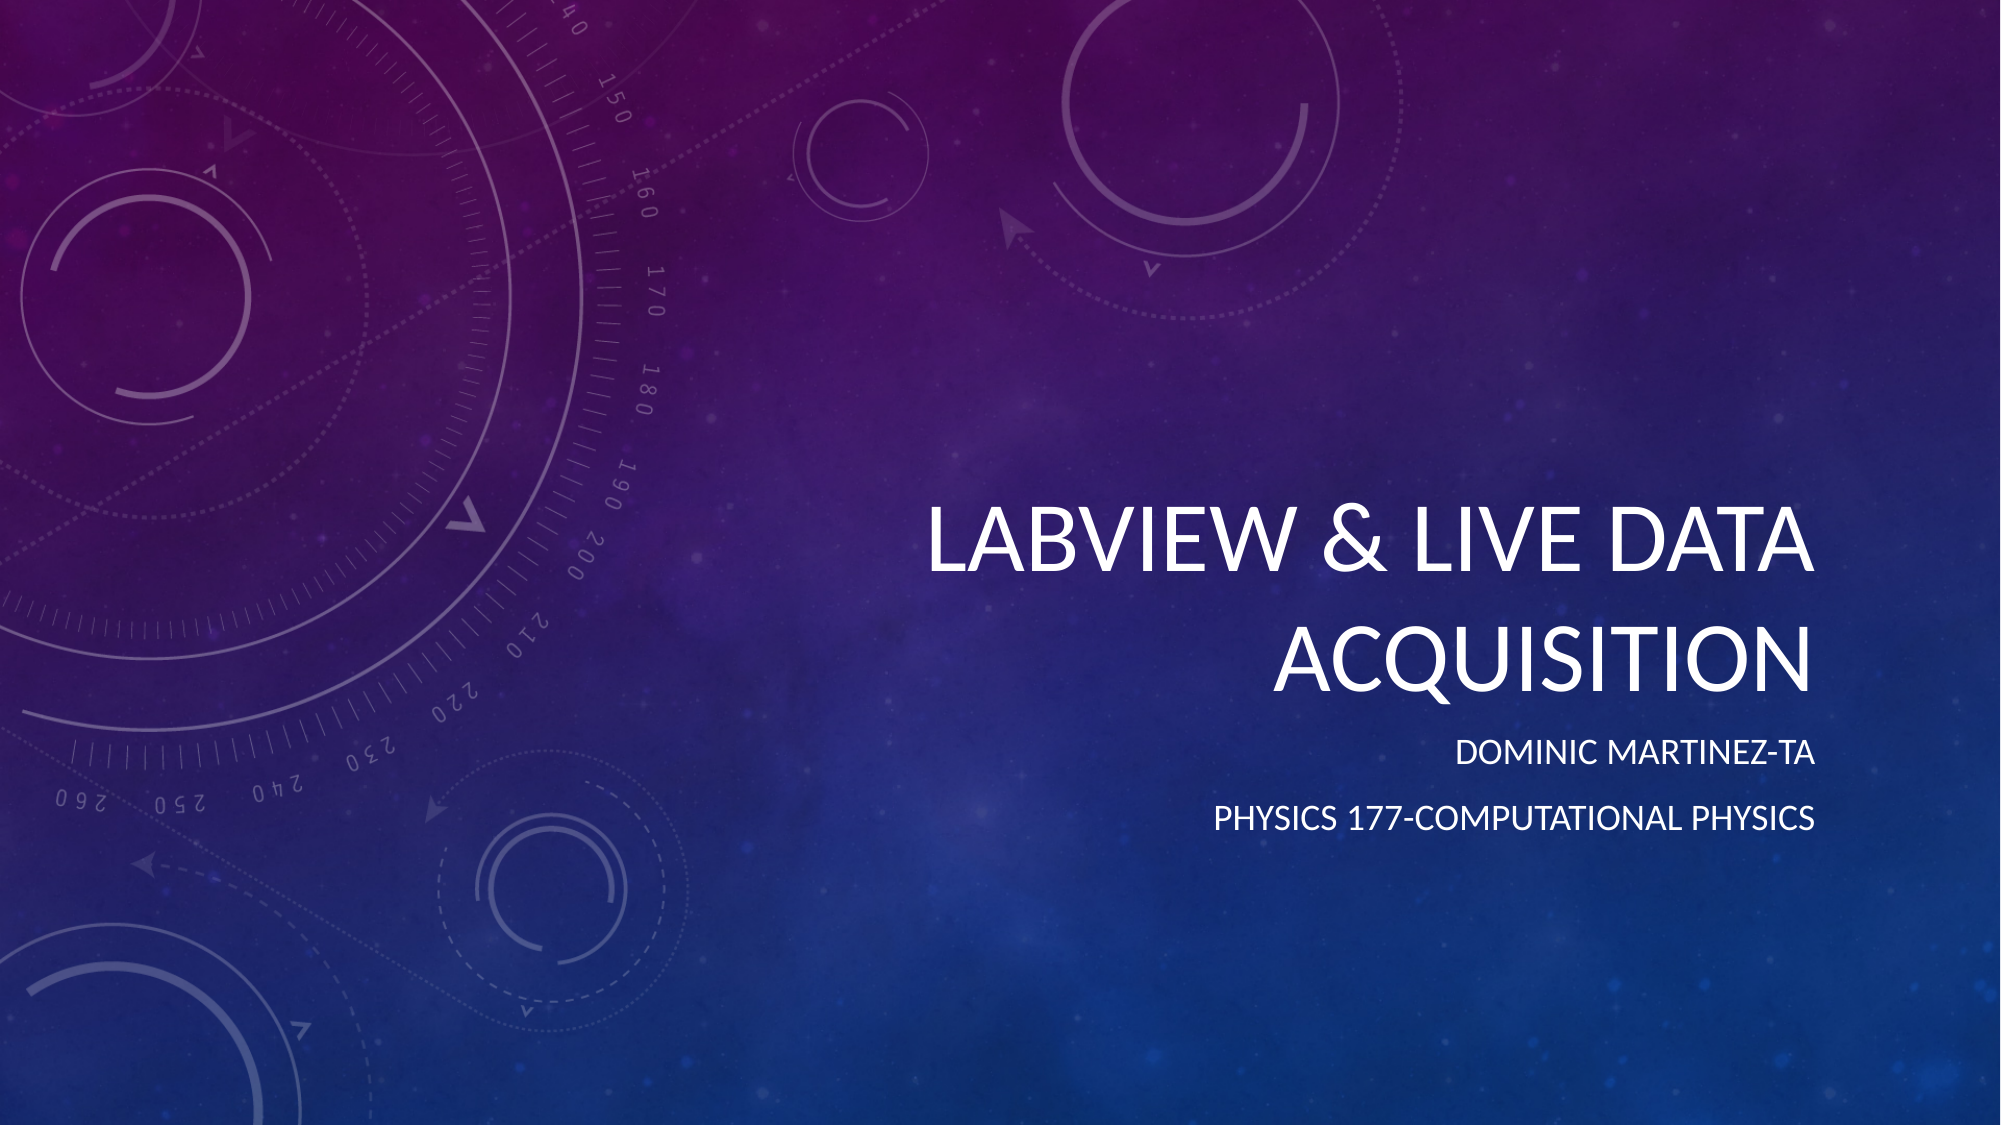

# Labview & live data acquisition
Dominic Martinez-Ta
Physics 177-Computational physics